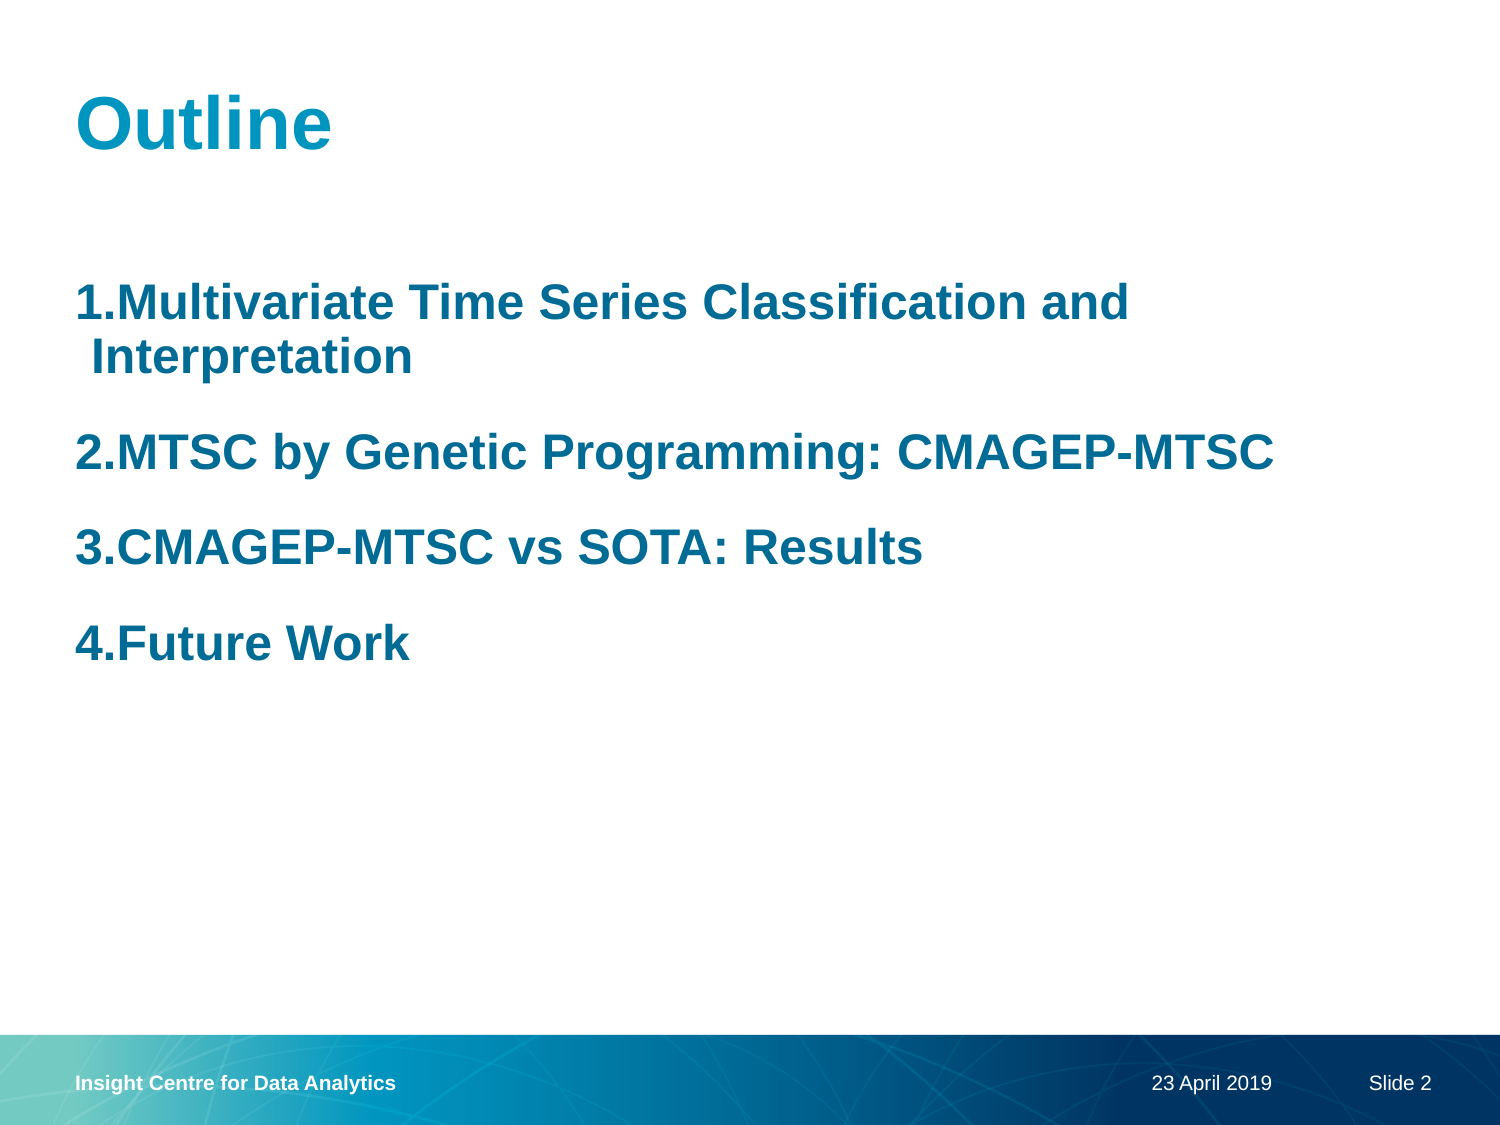

# Outline
Multivariate Time Series Classification and Interpretation
MTSC by Genetic Programming: CMAGEP-MTSC
CMAGEP-MTSC vs SOTA: Results
Future Work

Insight Centre for Data Analytics
23 April 2019
Slide 2